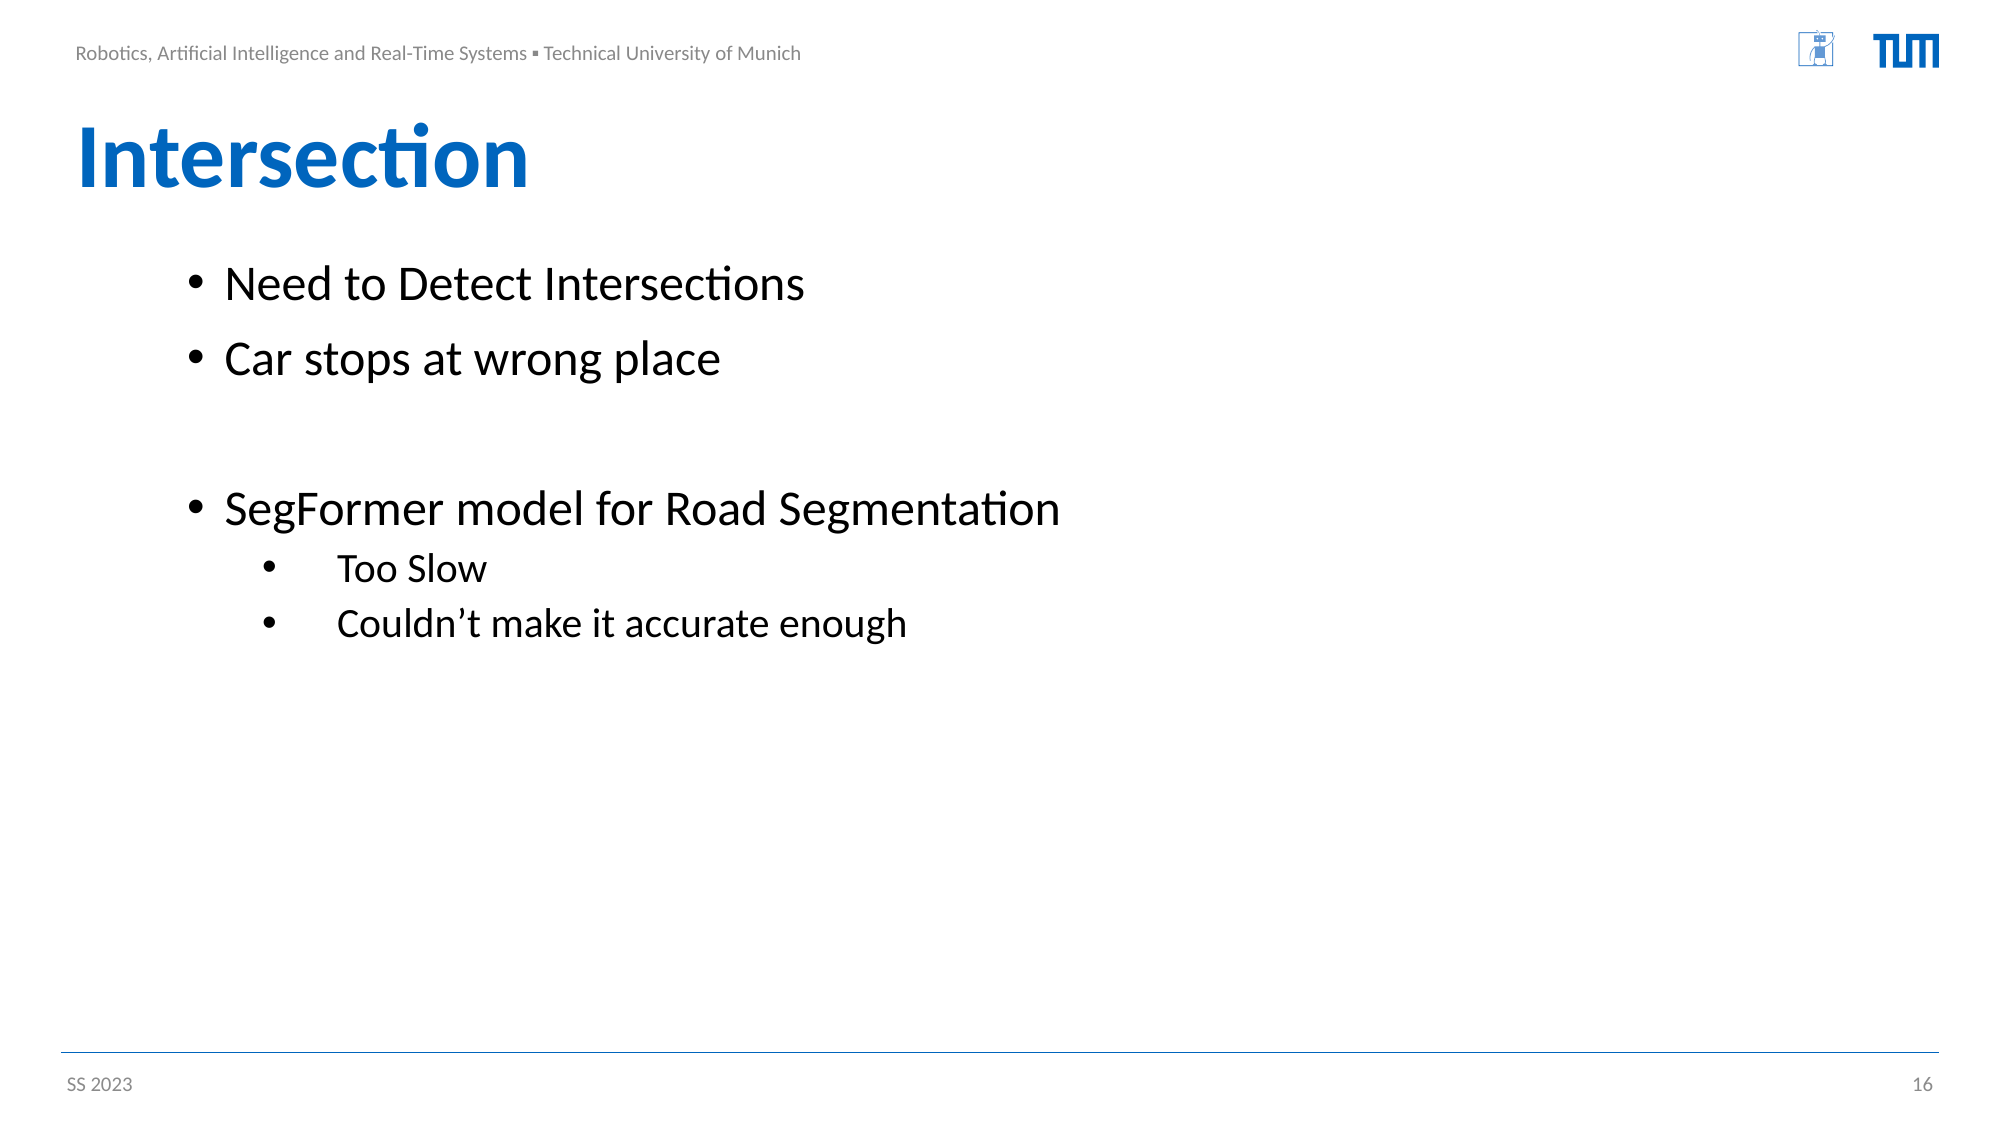

# Intersection
Need to Detect Intersections
Car stops at wrong place

SegFormer model for Road Segmentation
Too Slow
Couldn’t make it accurate enough

SS 2023
16